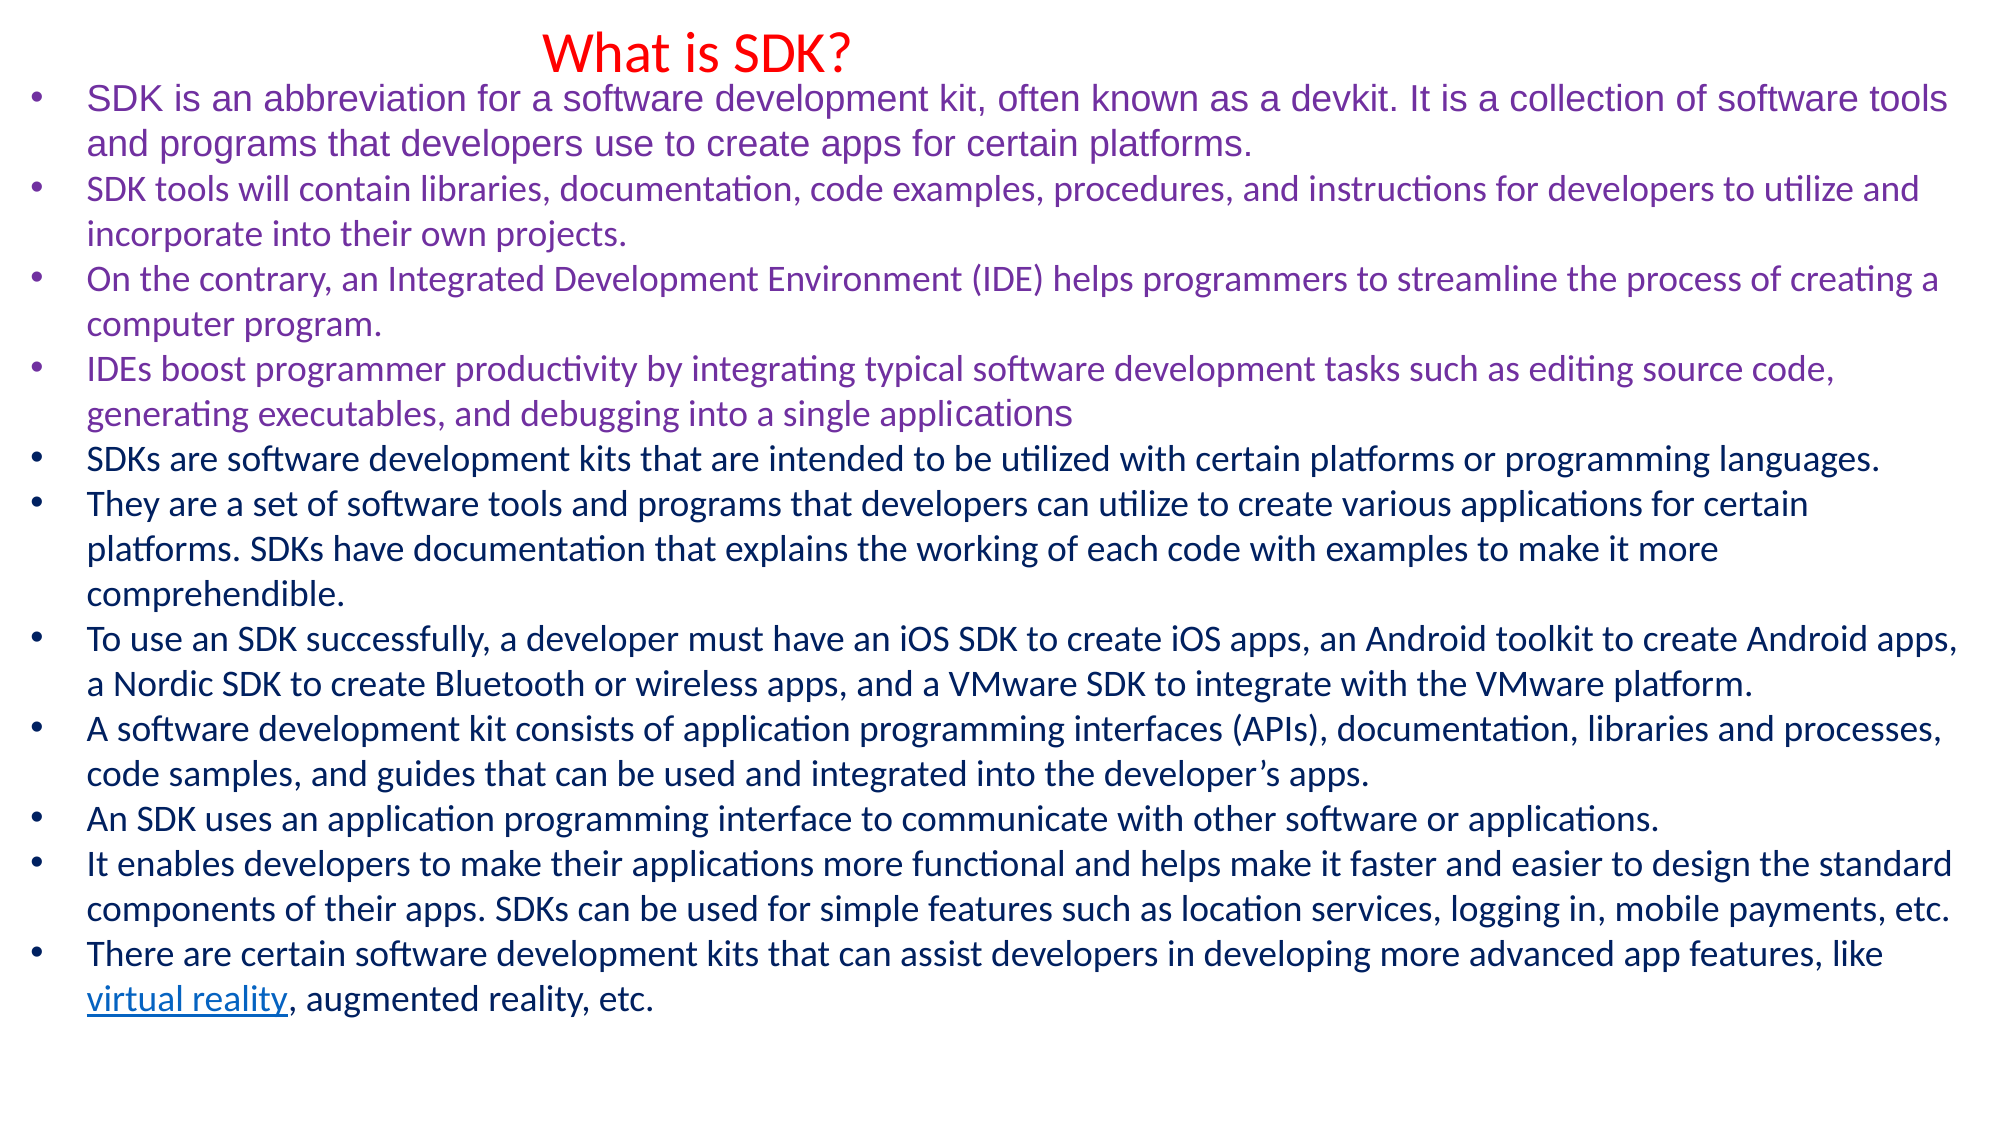

What is SDK?
SDK is an abbreviation for a software development kit, often known as a devkit. It is a collection of software tools and programs that developers use to create apps for certain platforms.
SDK tools will contain libraries, documentation, code examples, procedures, and instructions for developers to utilize and incorporate into their own projects.
On the contrary, an Integrated Development Environment (IDE) helps programmers to streamline the process of creating a computer program.
IDEs boost programmer productivity by integrating typical software development tasks such as editing source code, generating executables, and debugging into a single applications
SDKs are software development kits that are intended to be utilized with certain platforms or programming languages.
They are a set of software tools and programs that developers can utilize to create various applications for certain platforms. SDKs have documentation that explains the working of each code with examples to make it more comprehendible.
To use an SDK successfully, a developer must have an iOS SDK to create iOS apps, an Android toolkit to create Android apps, a Nordic SDK to create Bluetooth or wireless apps, and a VMware SDK to integrate with the VMware platform.
A software development kit consists of application programming interfaces (APIs), documentation, libraries and processes, code samples, and guides that can be used and integrated into the developer’s apps.
An SDK uses an application programming interface to communicate with other software or applications.
It enables developers to make their applications more functional and helps make it faster and easier to design the standard components of their apps. SDKs can be used for simple features such as location services, logging in, mobile payments, etc.
There are certain software development kits that can assist developers in developing more advanced app features, like virtual reality, augmented reality, etc.